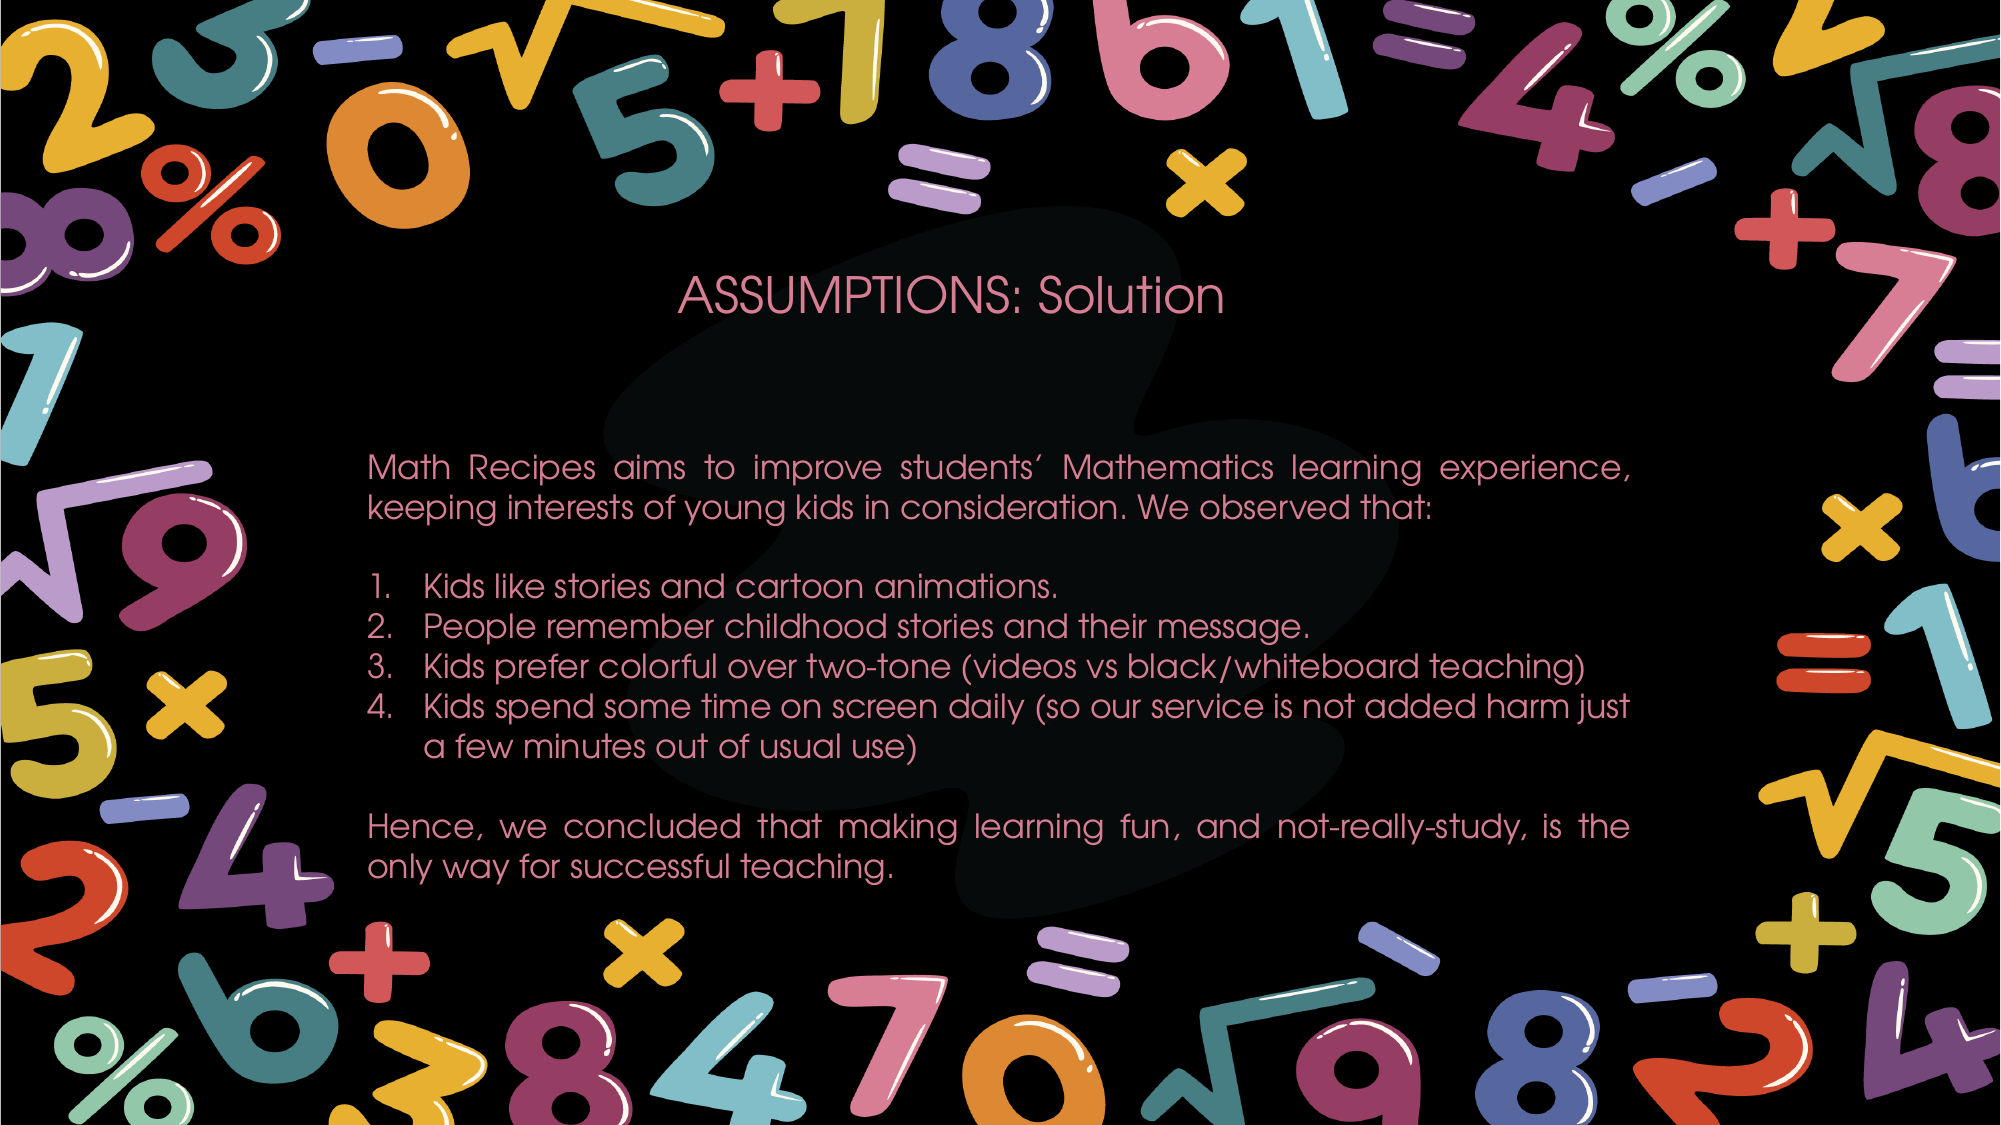

ASSUMPTIONS: Solution
Math Recipes aims to improve students’ Mathematics learning experience, keeping interests of young kids in consideration. We observed that:

Kids like stories and cartoon animations.
People remember childhood stories and their message.
Kids prefer colorful over two-tone (videos vs black/whiteboard teaching)
Kids spend some time on screen daily (so our service is not added harm just a few minutes out of usual use)

Hence, we concluded that making learning fun, and not-really-study, is the only way for successful teaching.